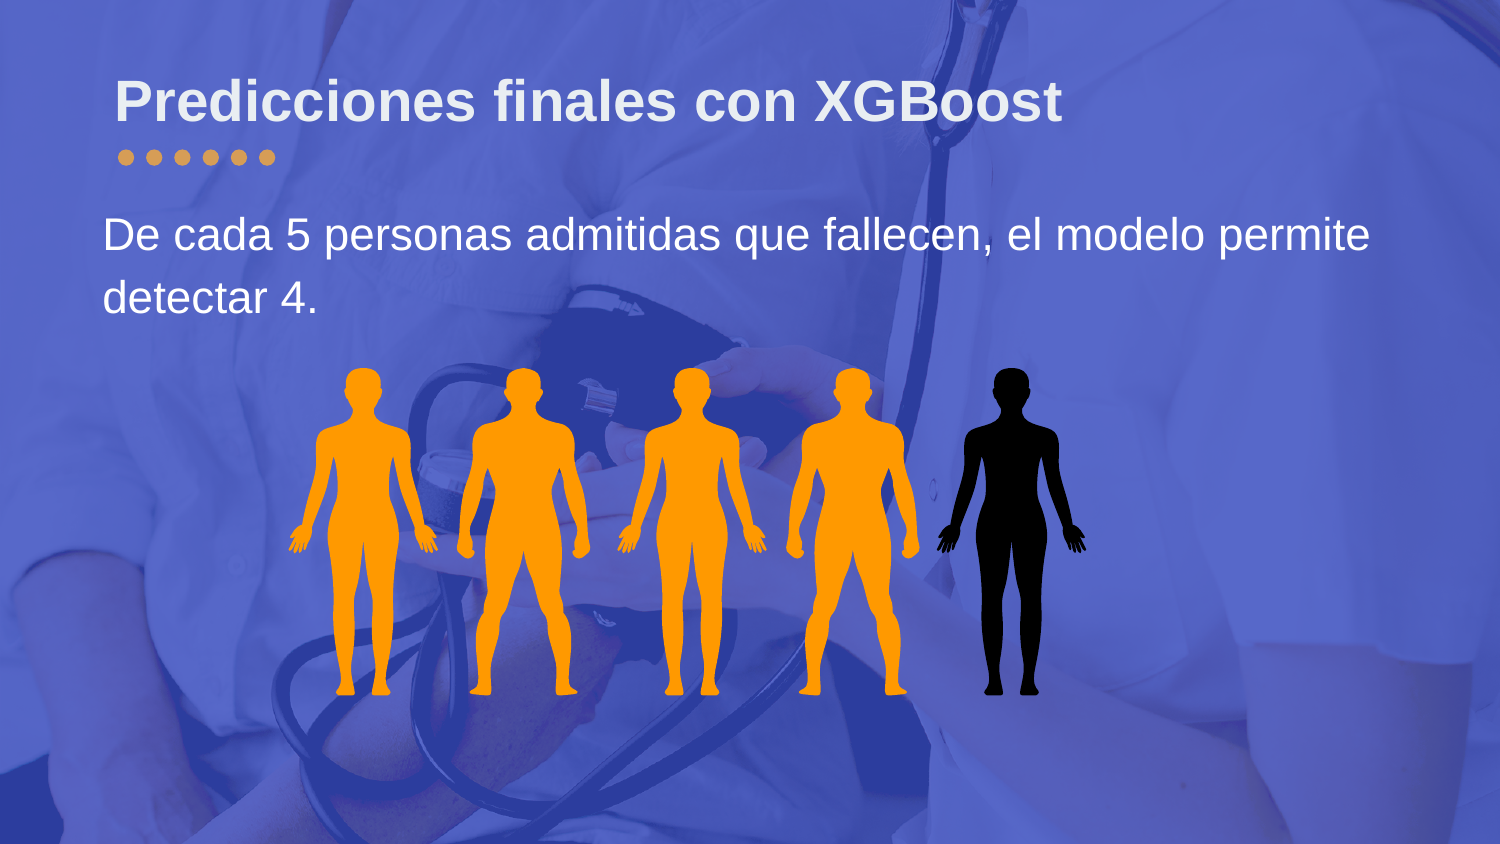

# Predicciones finales con XGBoost

De cada 5 personas admitidas que fallecen, el modelo permite detectar 4.